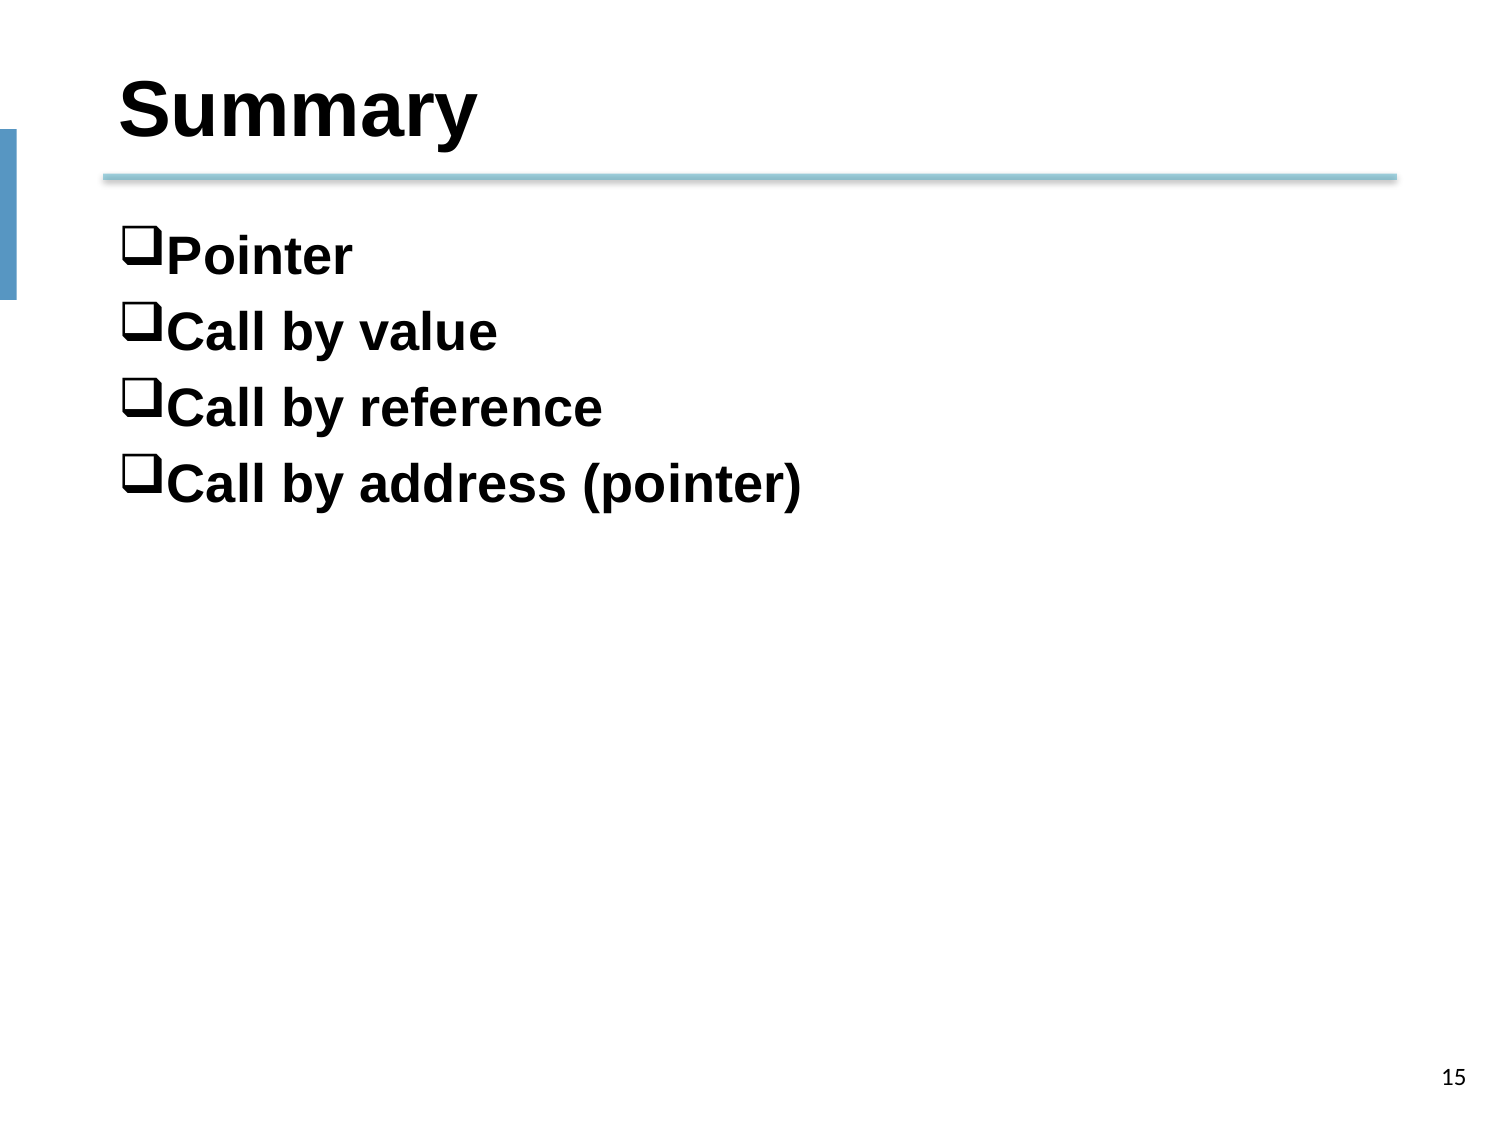

# Summary
Pointer
Call by value
Call by reference
Call by address (pointer)

15